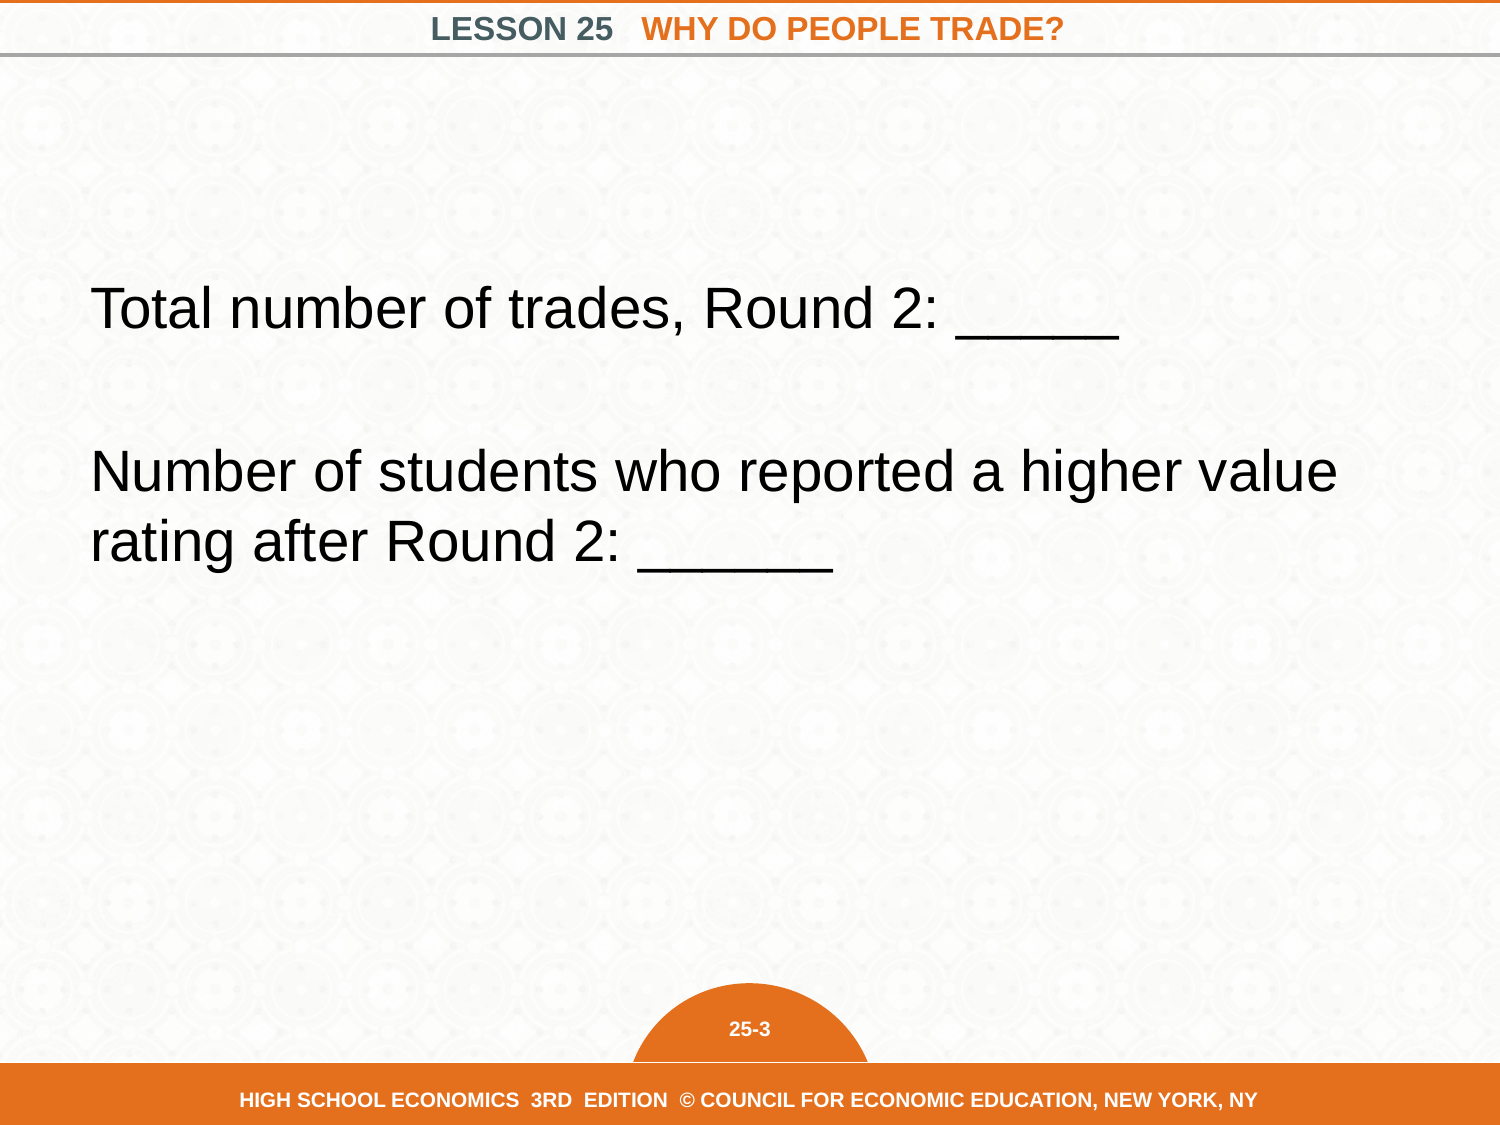

Total number of trades, Round 2: _____

Number of students who reported a higher value rating after Round 2: ______